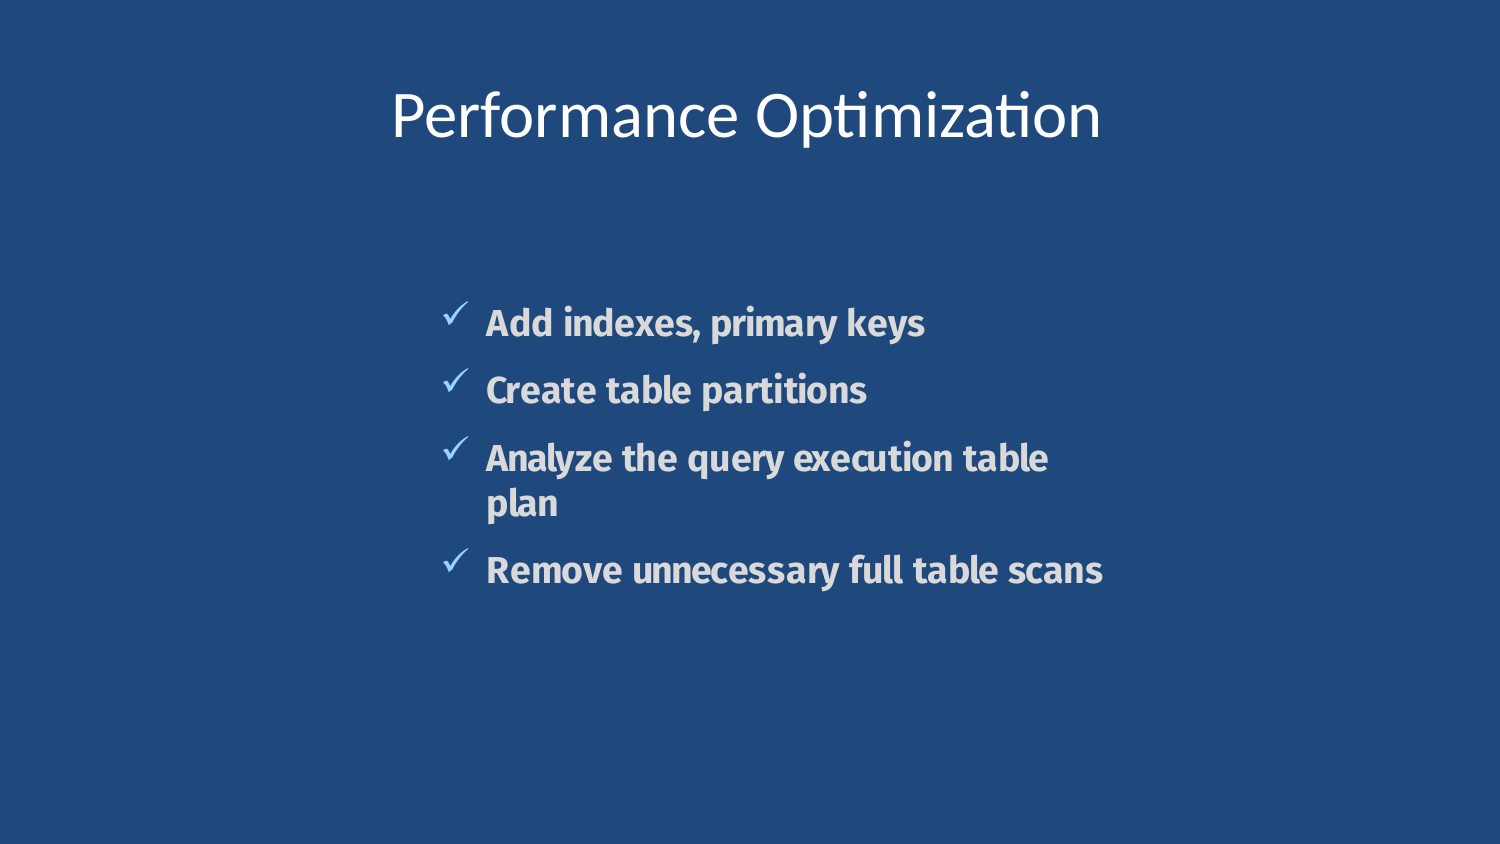

# Performance Optimization
Add indexes, primary keys
Create table partitions
Analyze the query execution table plan
Remove unnecessary full table scans